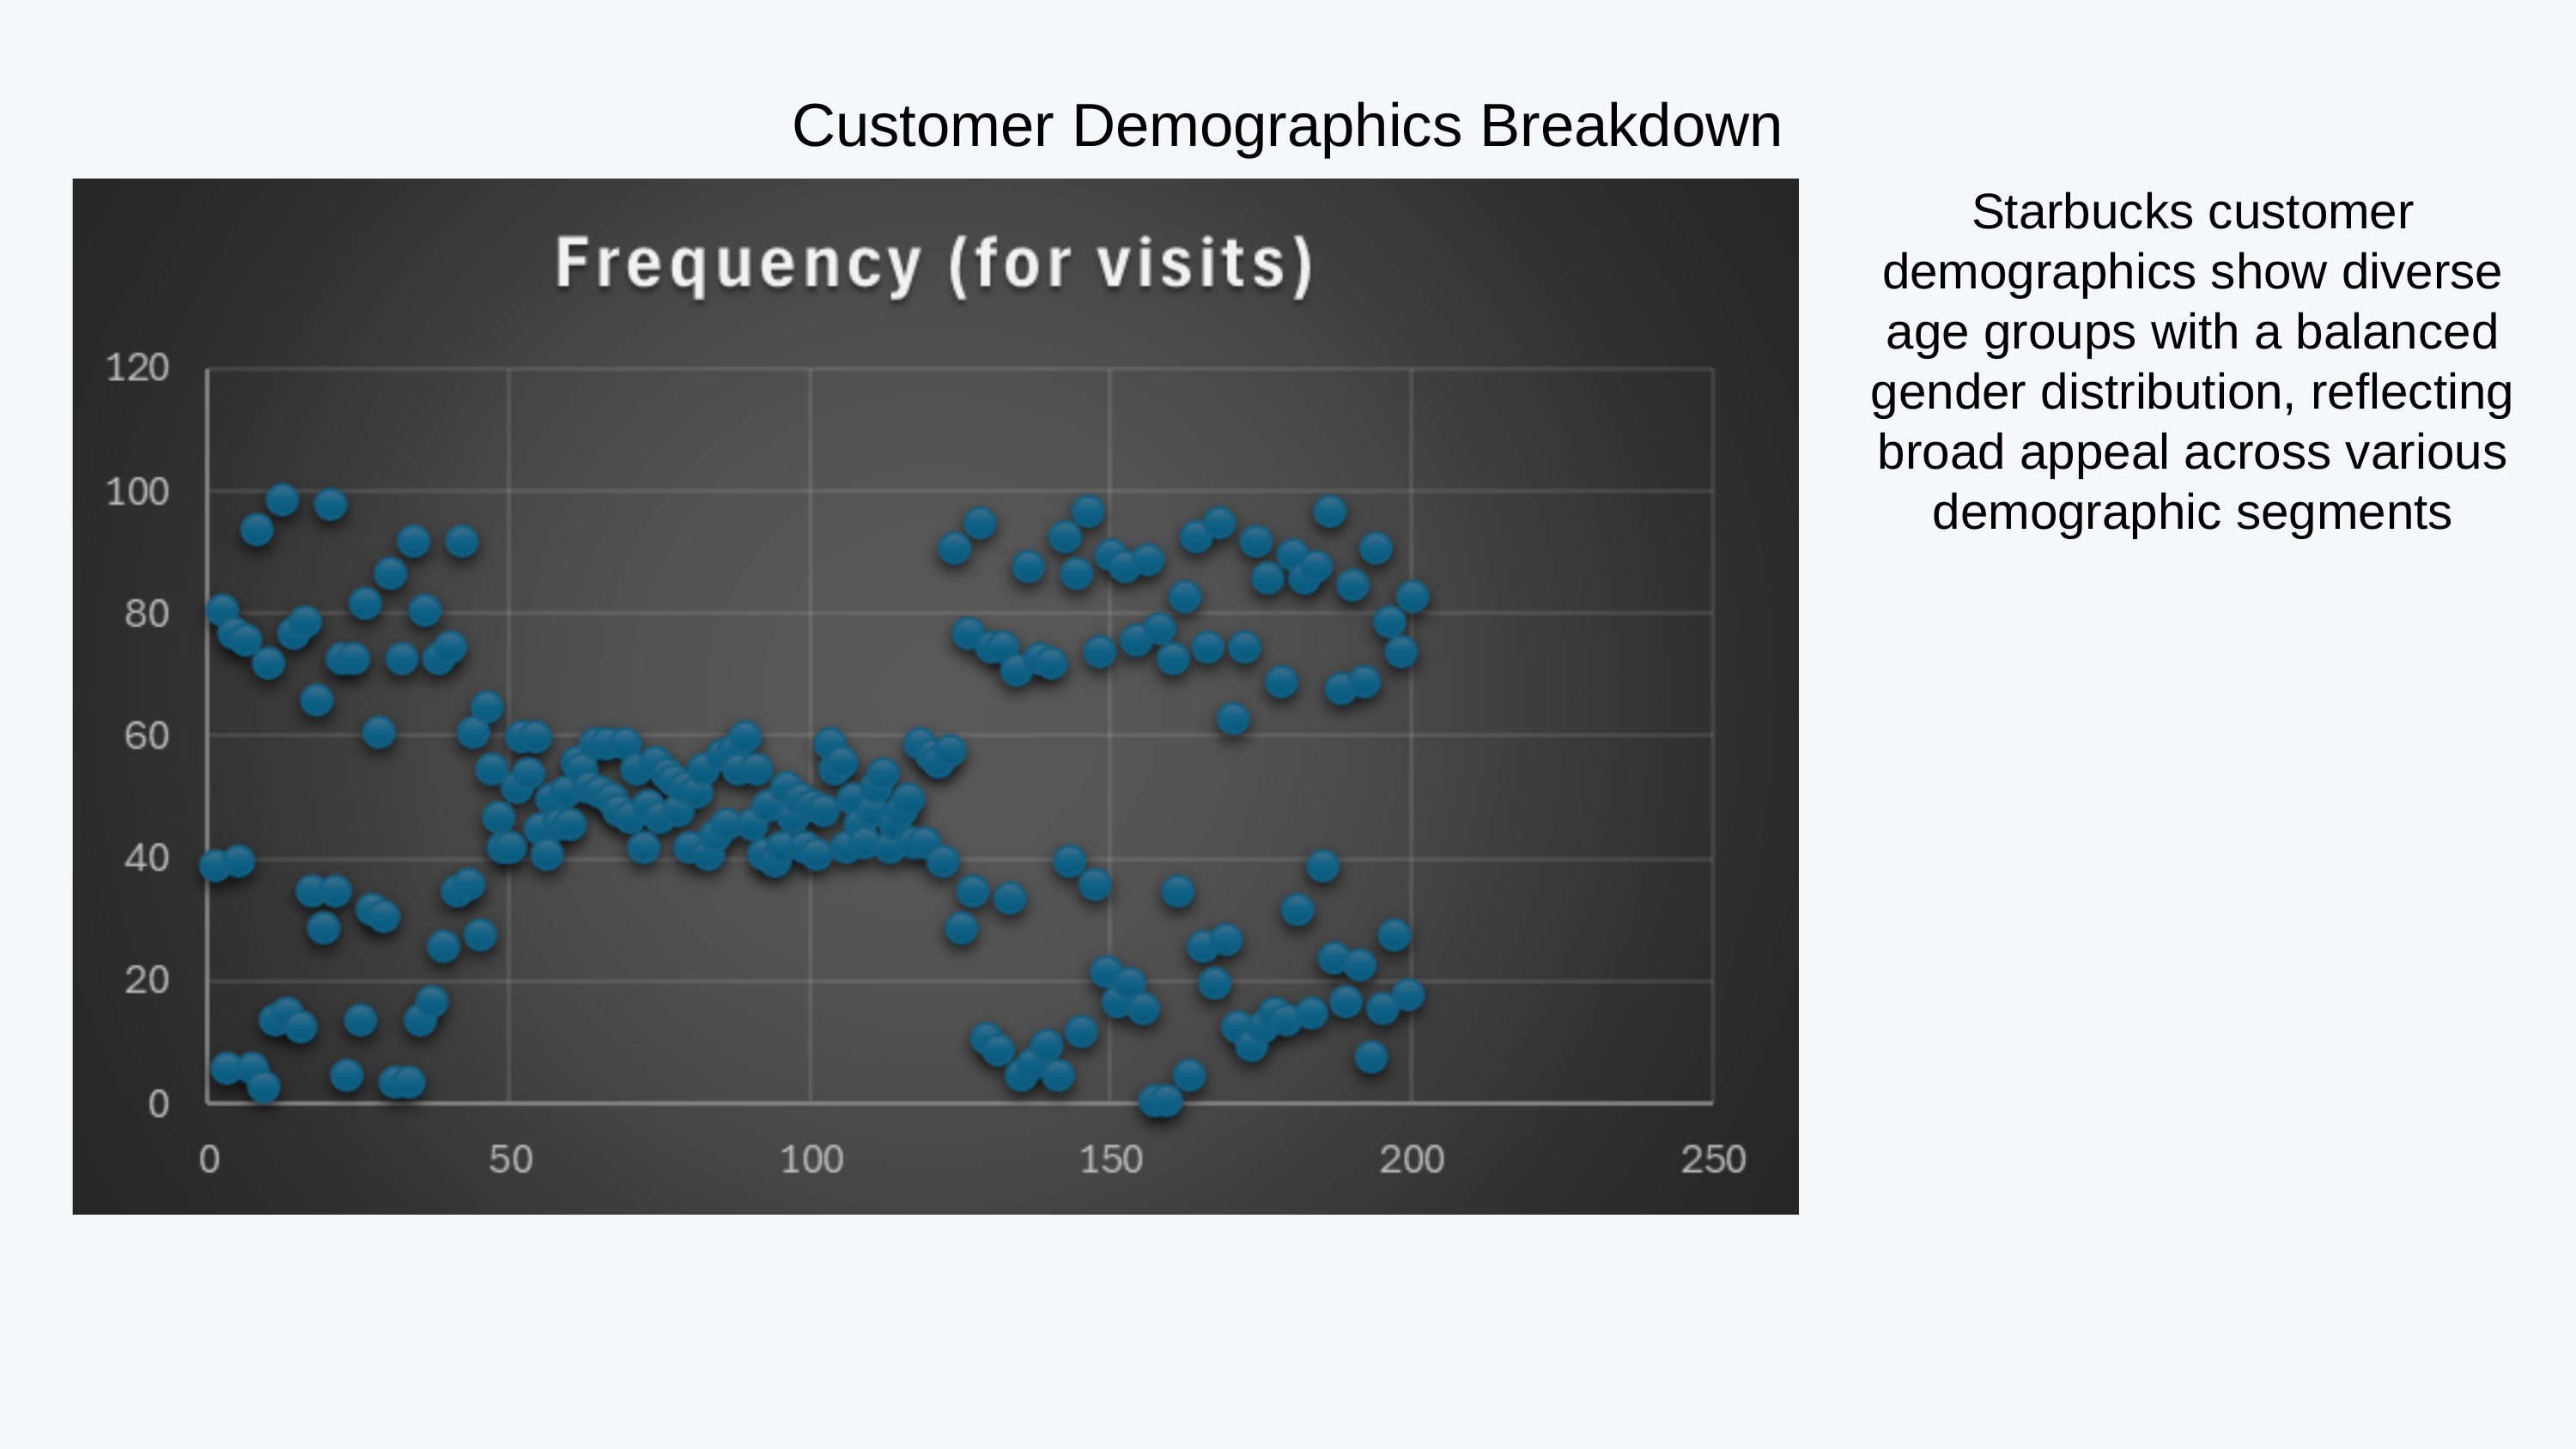

Customer Demographics Breakdown

Starbucks customer demographics show diverse age groups with a balanced gender distribution, reflecting broad appeal across various demographic segments